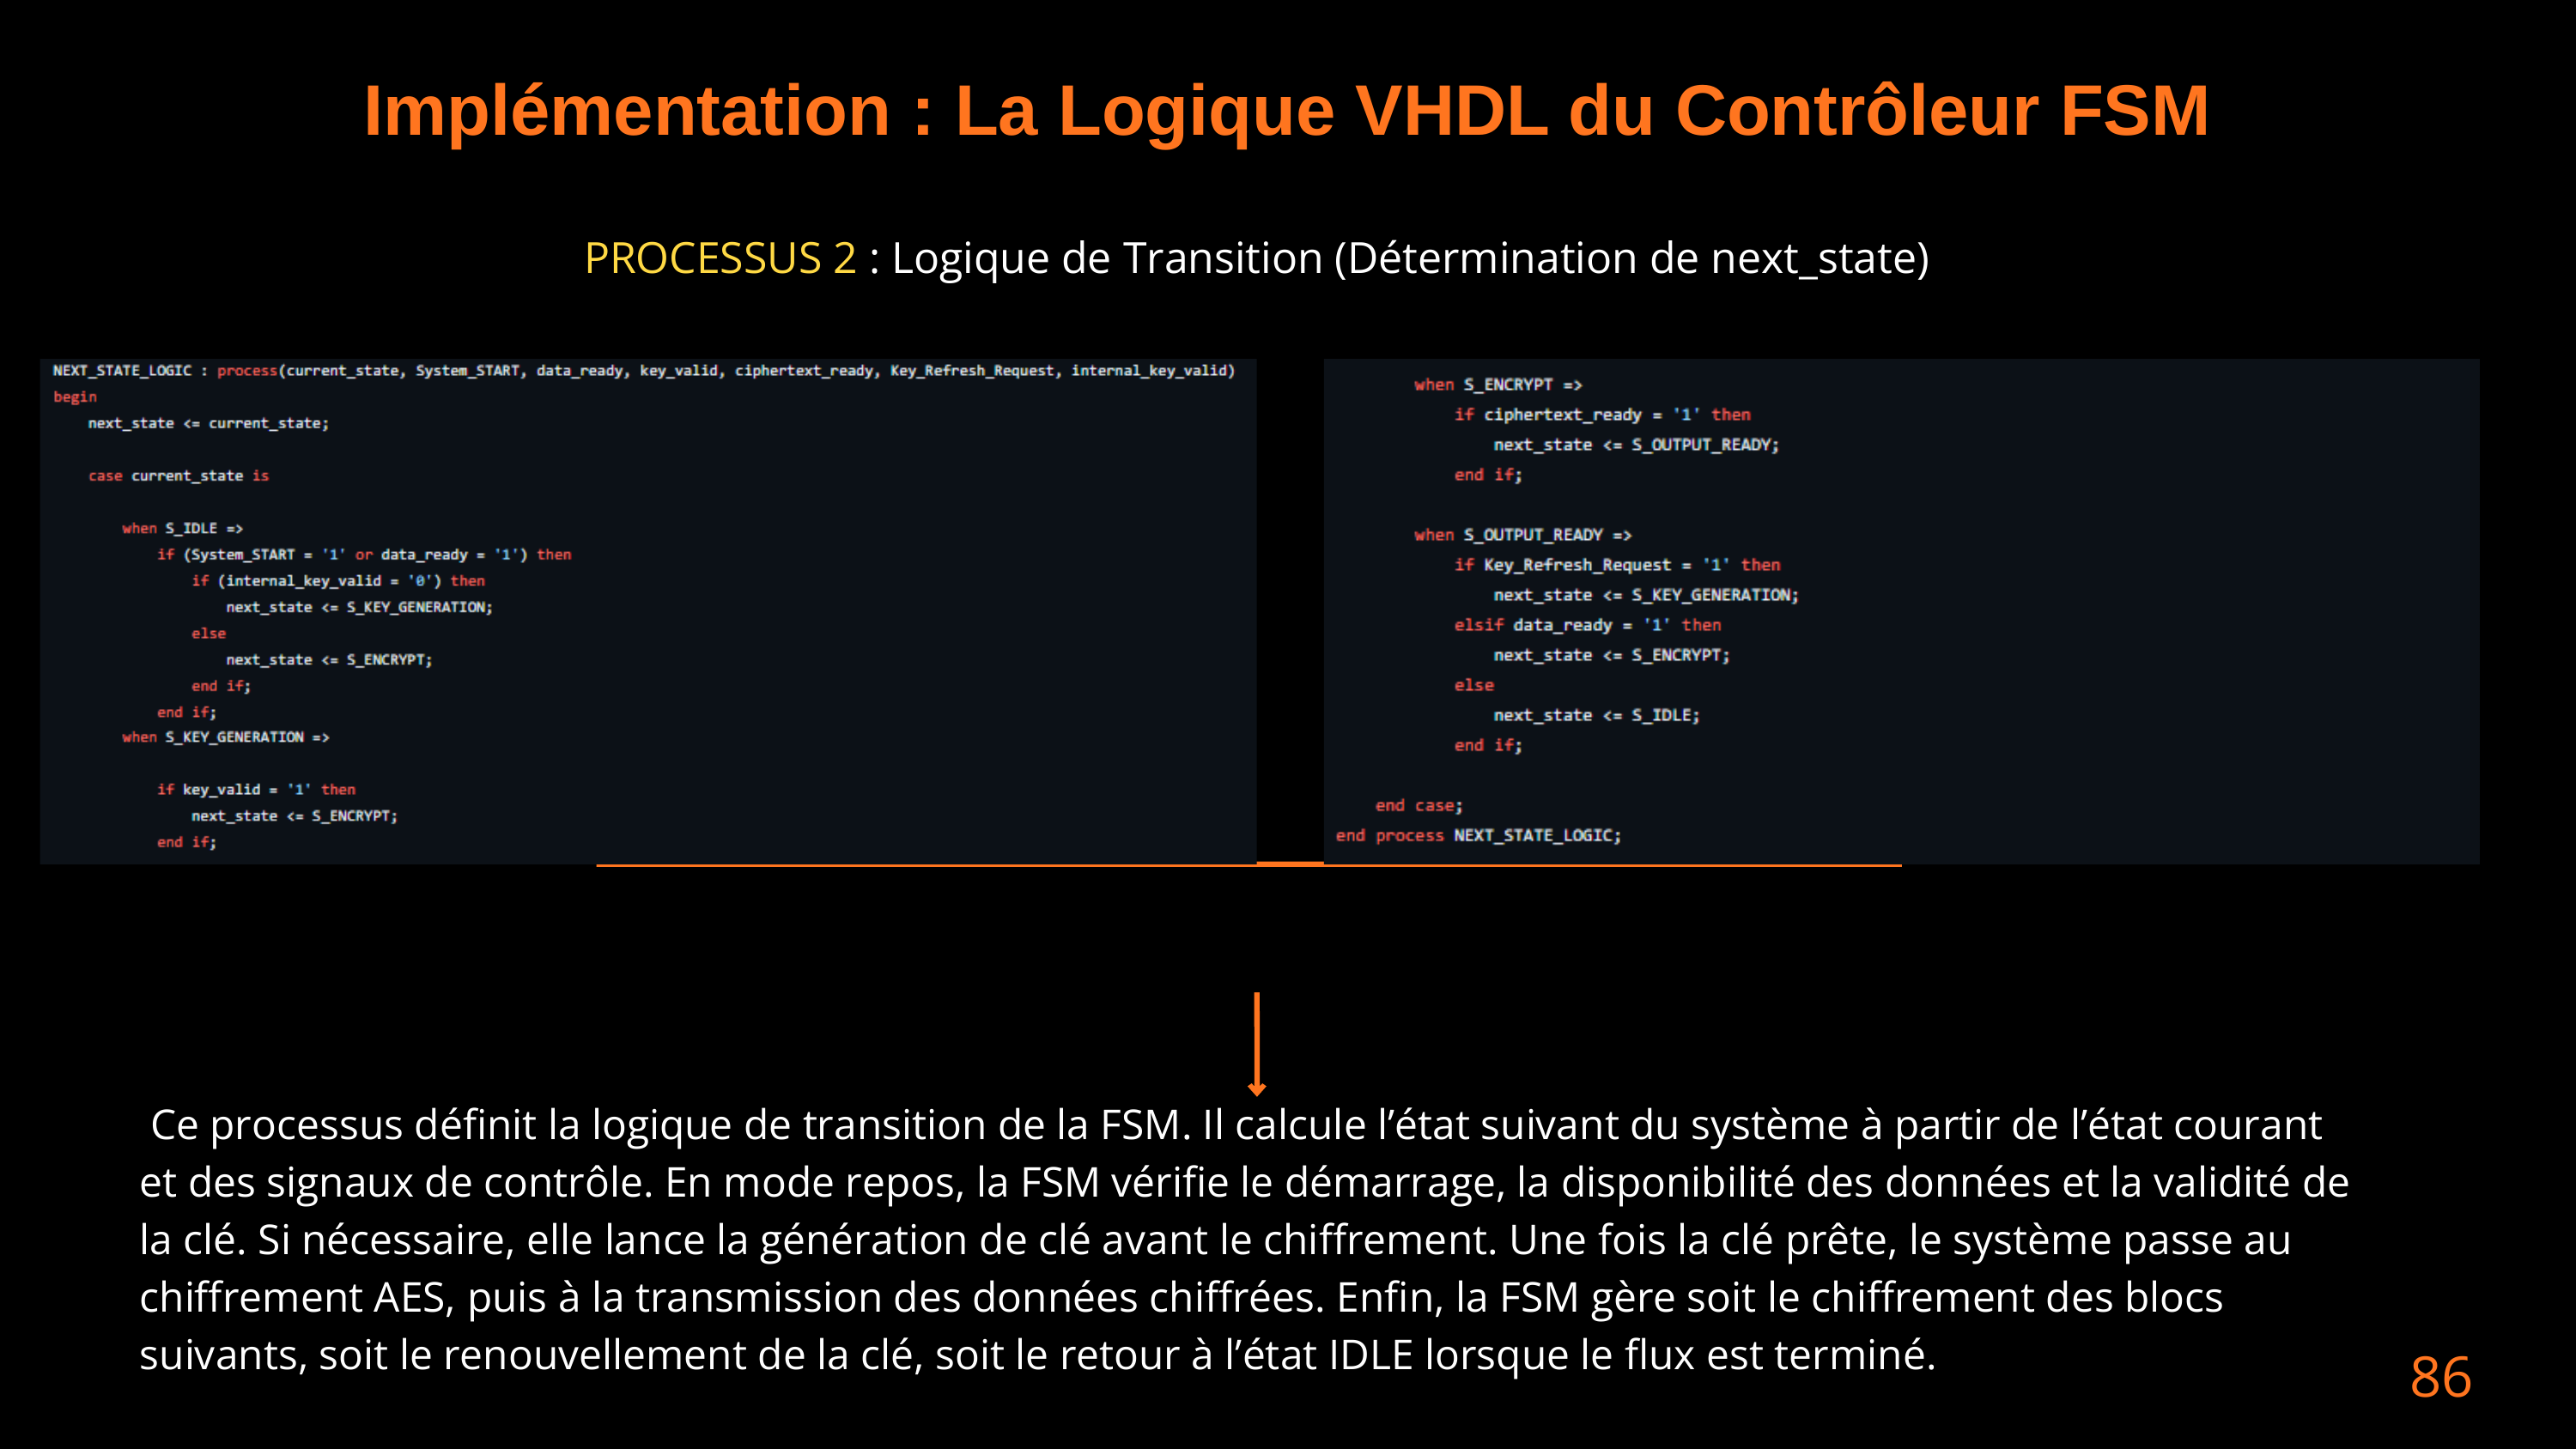

Implémentation : La Logique VHDL du Contrôleur FSM
PROCESSUS 2 : Logique de Transition (Détermination de next_state)

 Ce processus définit la logique de transition de la FSM. Il calcule l’état suivant du système à partir de l’état courant et des signaux de contrôle. En mode repos, la FSM vérifie le démarrage, la disponibilité des données et la validité de la clé. Si nécessaire, elle lance la génération de clé avant le chiffrement. Une fois la clé prête, le système passe au chiffrement AES, puis à la transmission des données chiffrées. Enfin, la FSM gère soit le chiffrement des blocs suivants, soit le renouvellement de la clé, soit le retour à l’état IDLE lorsque le flux est terminé.
86